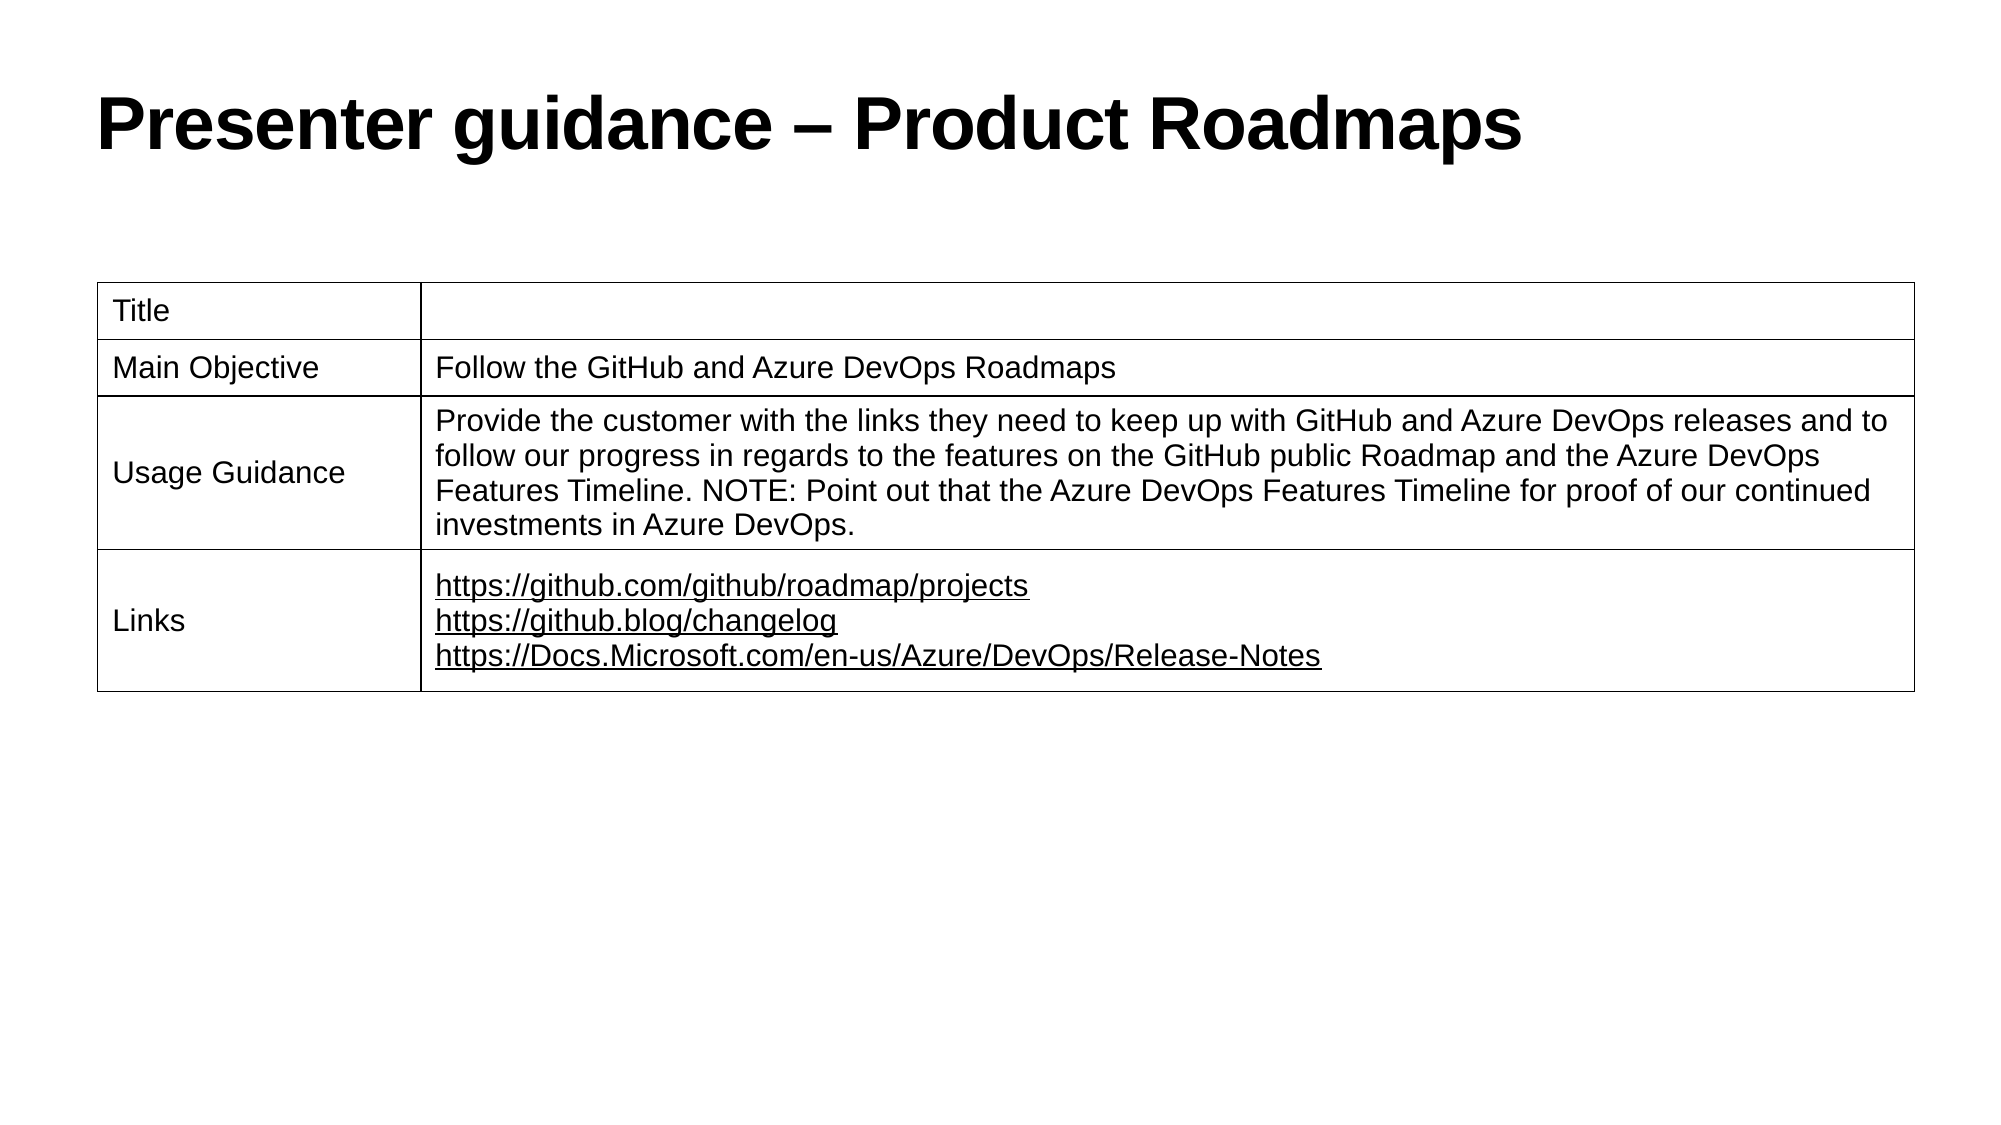

# Presenter guidance – Product Roadmaps
| Title | Choose the Best Tool for each Phase of DevOps |
| --- | --- |
| Main Objective | Follow the GitHub and Azure DevOps Roadmaps |
| Usage Guidance | Provide the customer with the links they need to keep up with GitHub and Azure DevOps releases and to follow our progress in regards to the features on the GitHub public Roadmap and the Azure DevOps Features Timeline. NOTE: Point out that the Azure DevOps Features Timeline for proof of our continued investments in Azure DevOps. |
| Links | https://github.com/github/roadmap/projects https://github.blog/changelog https://Docs.Microsoft.com/en-us/Azure/DevOps/Release-Notes |